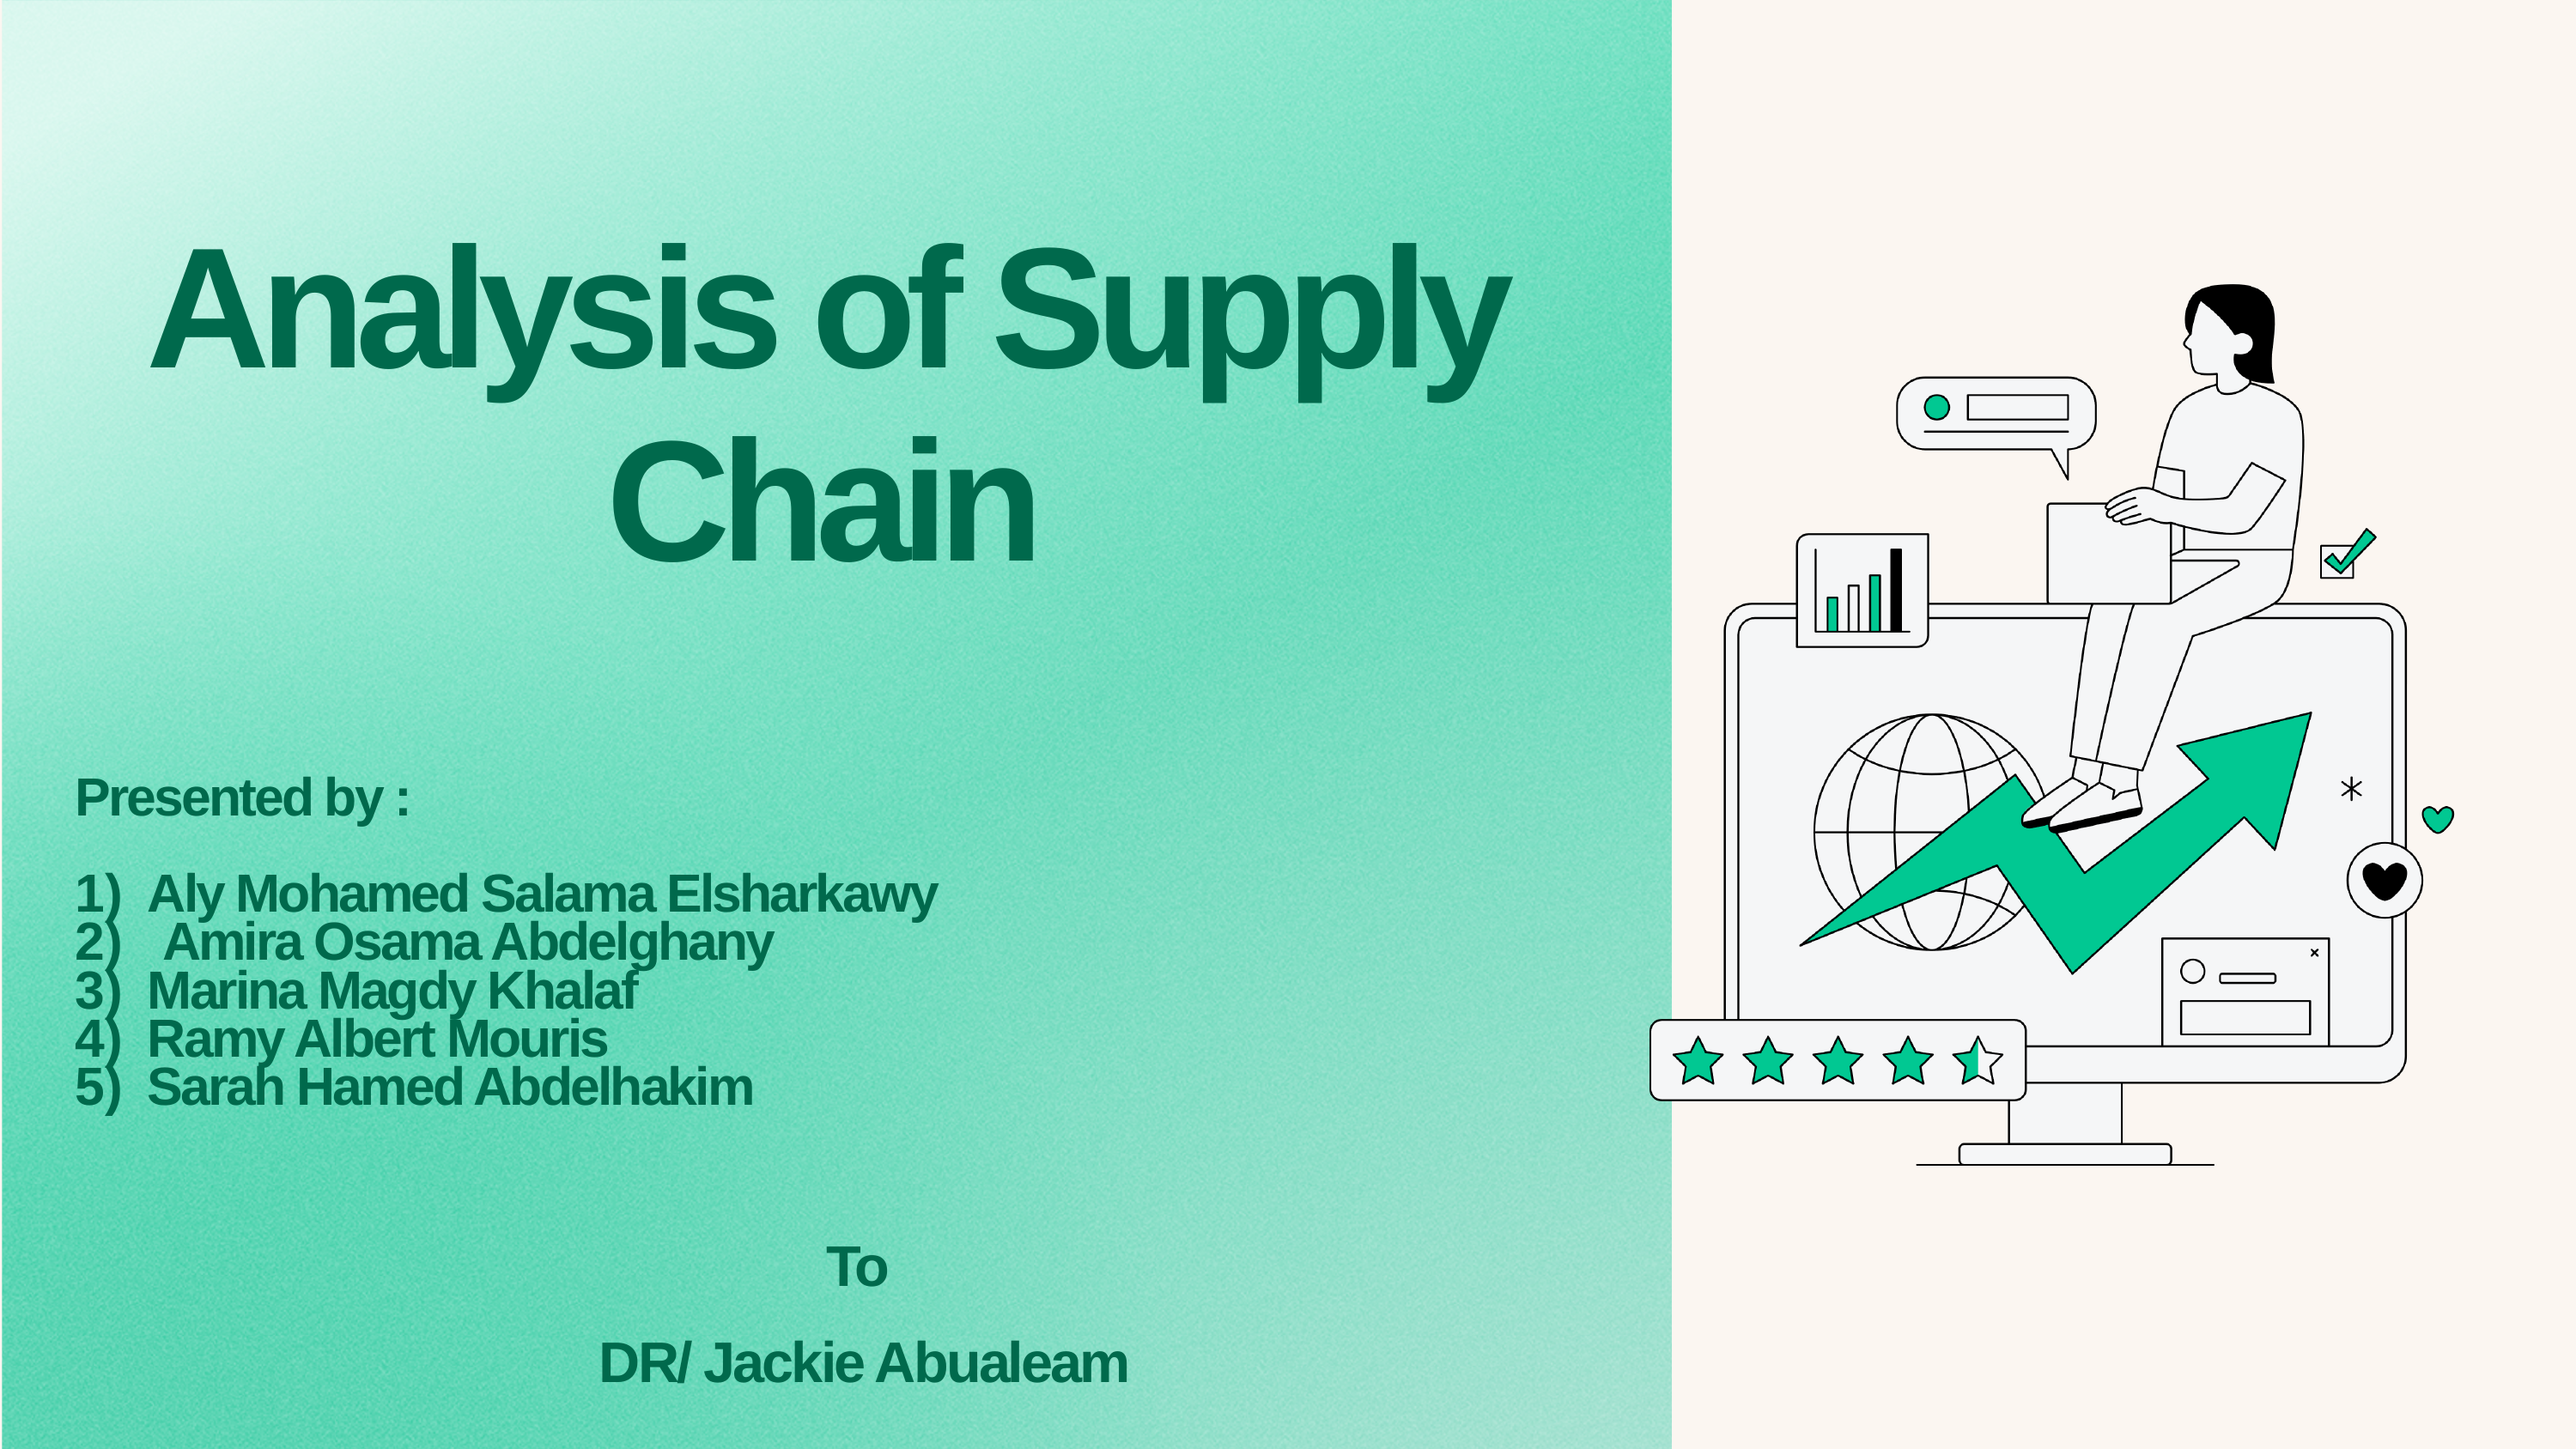

Analysis of Supply Chain

Presented by :

Aly Mohamed Salama Elsharkawy
 Amira Osama Abdelghany
Marina Magdy Khalaf
Ramy Albert Mouris
Sarah Hamed Abdelhakim
To

DR/ Jackie Abualeam